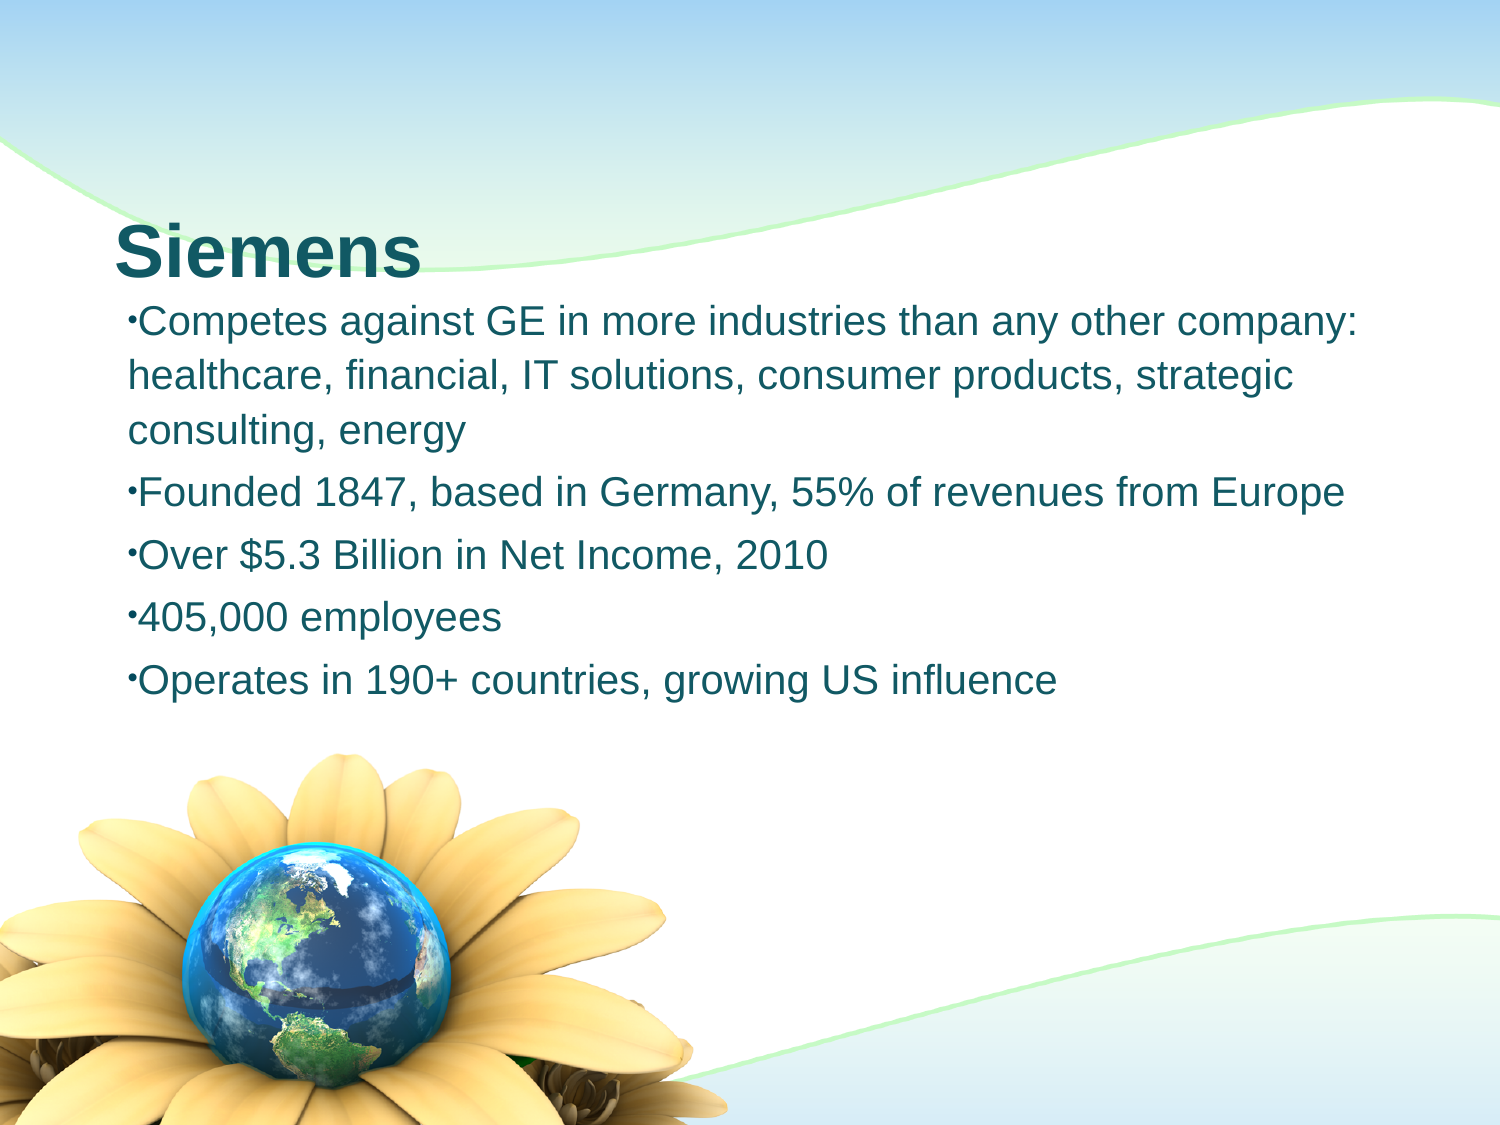

# Siemens
Competes against GE in more industries than any other company: healthcare, financial, IT solutions, consumer products, strategic consulting, energy
Founded 1847, based in Germany, 55% of revenues from Europe
Over $5.3 Billion in Net Income, 2010
405,000 employees
Operates in 190+ countries, growing US influence